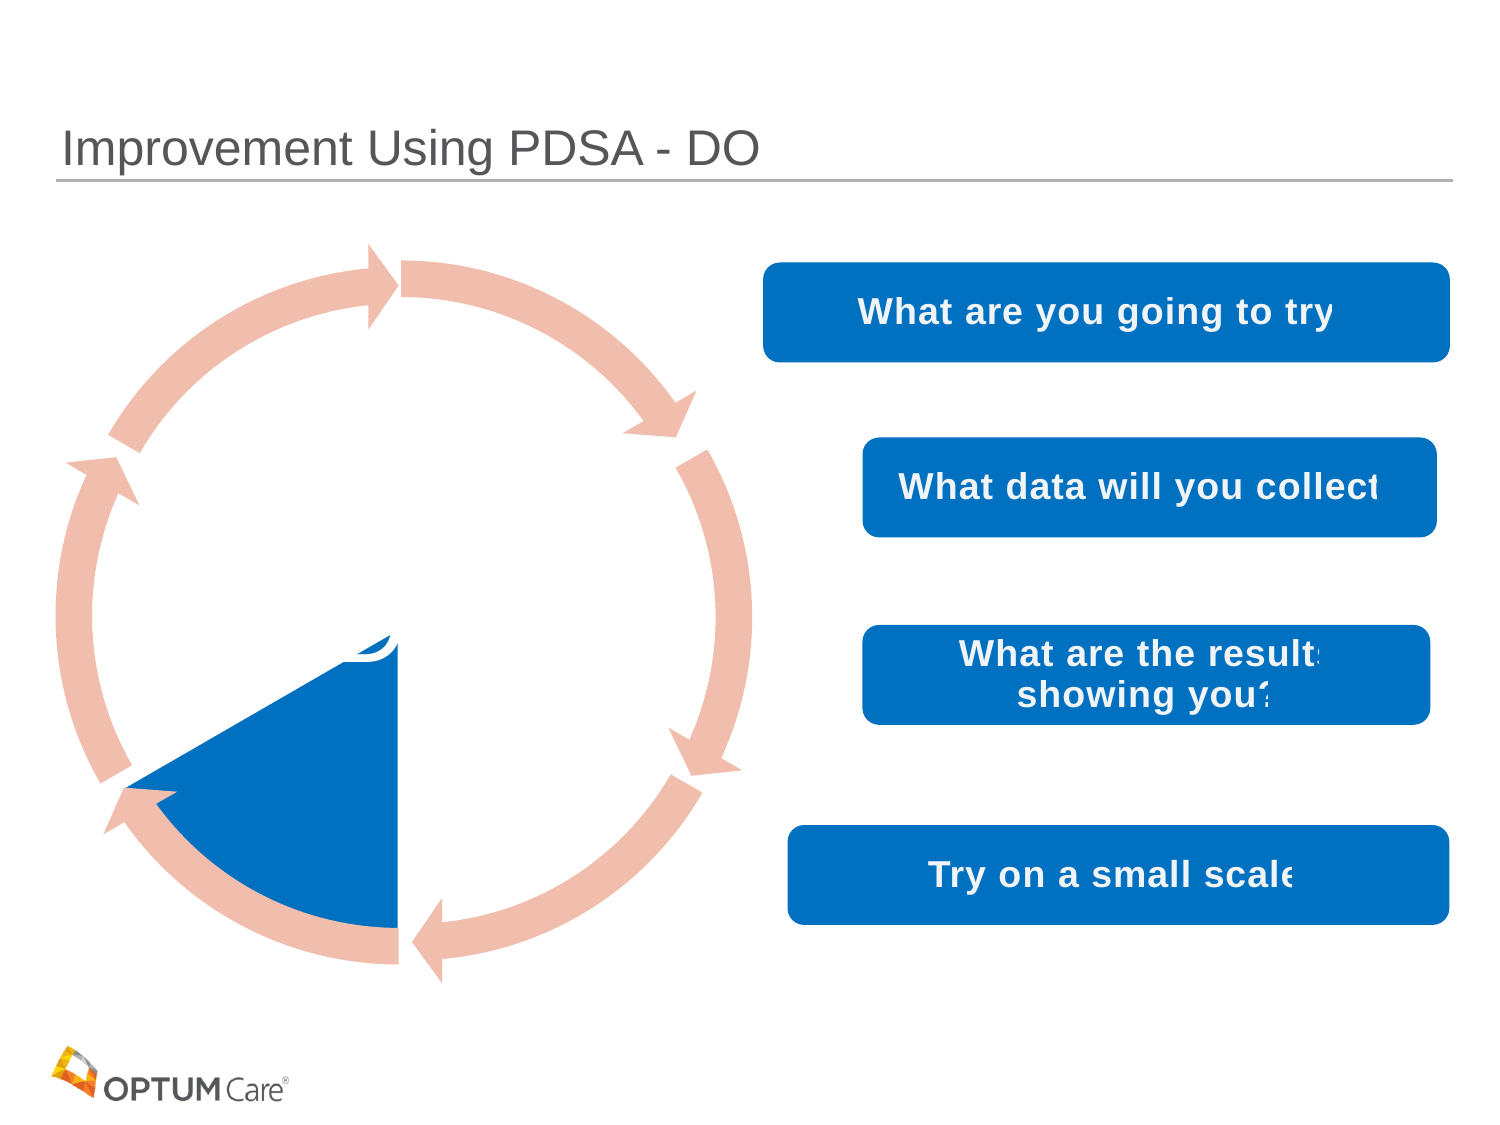

# Improvement Using PDSA - DO

Do

What are you going to try?
What data will you collect?
What are the results showing you?
Try on a small scale.